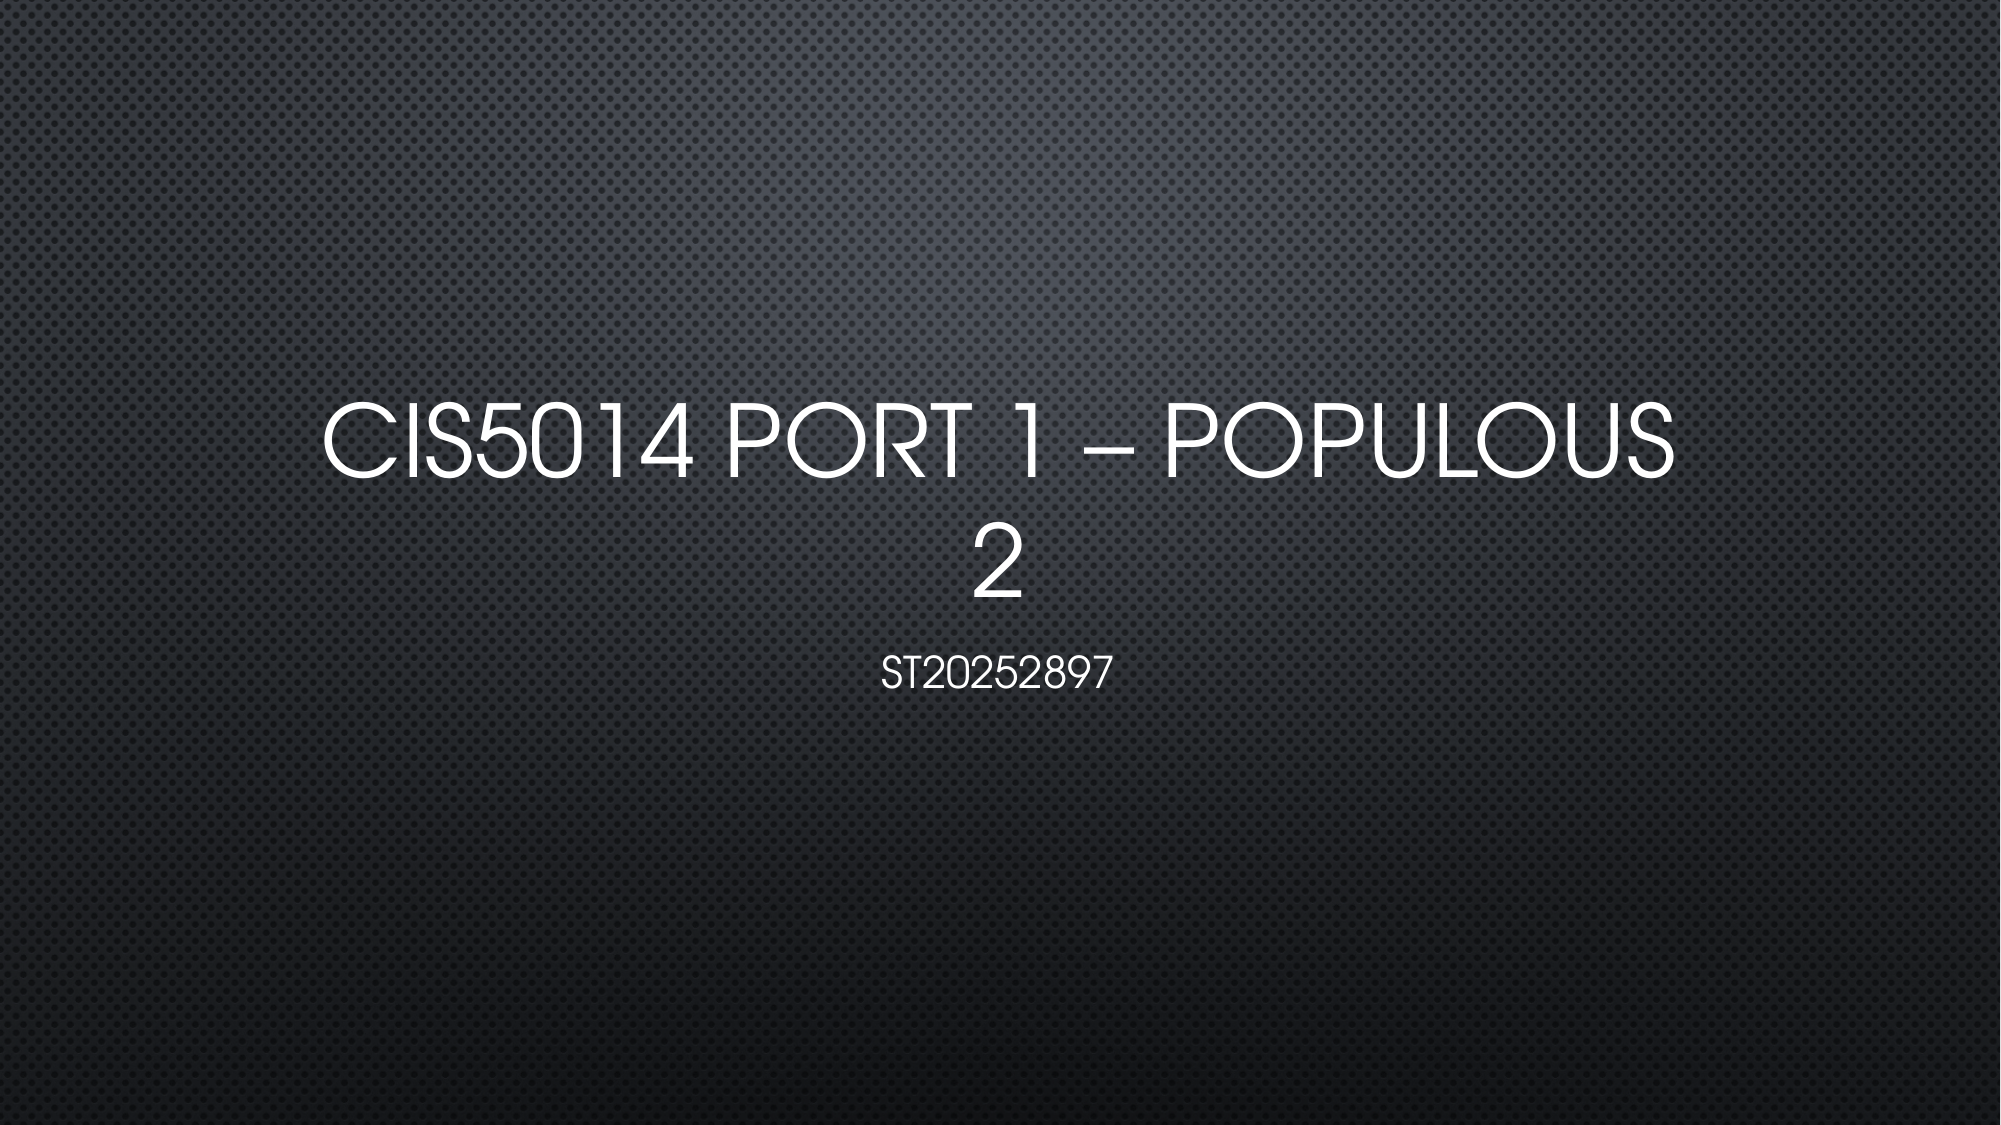

# CIS5014 Port 1 – Populous 2
ST20252897